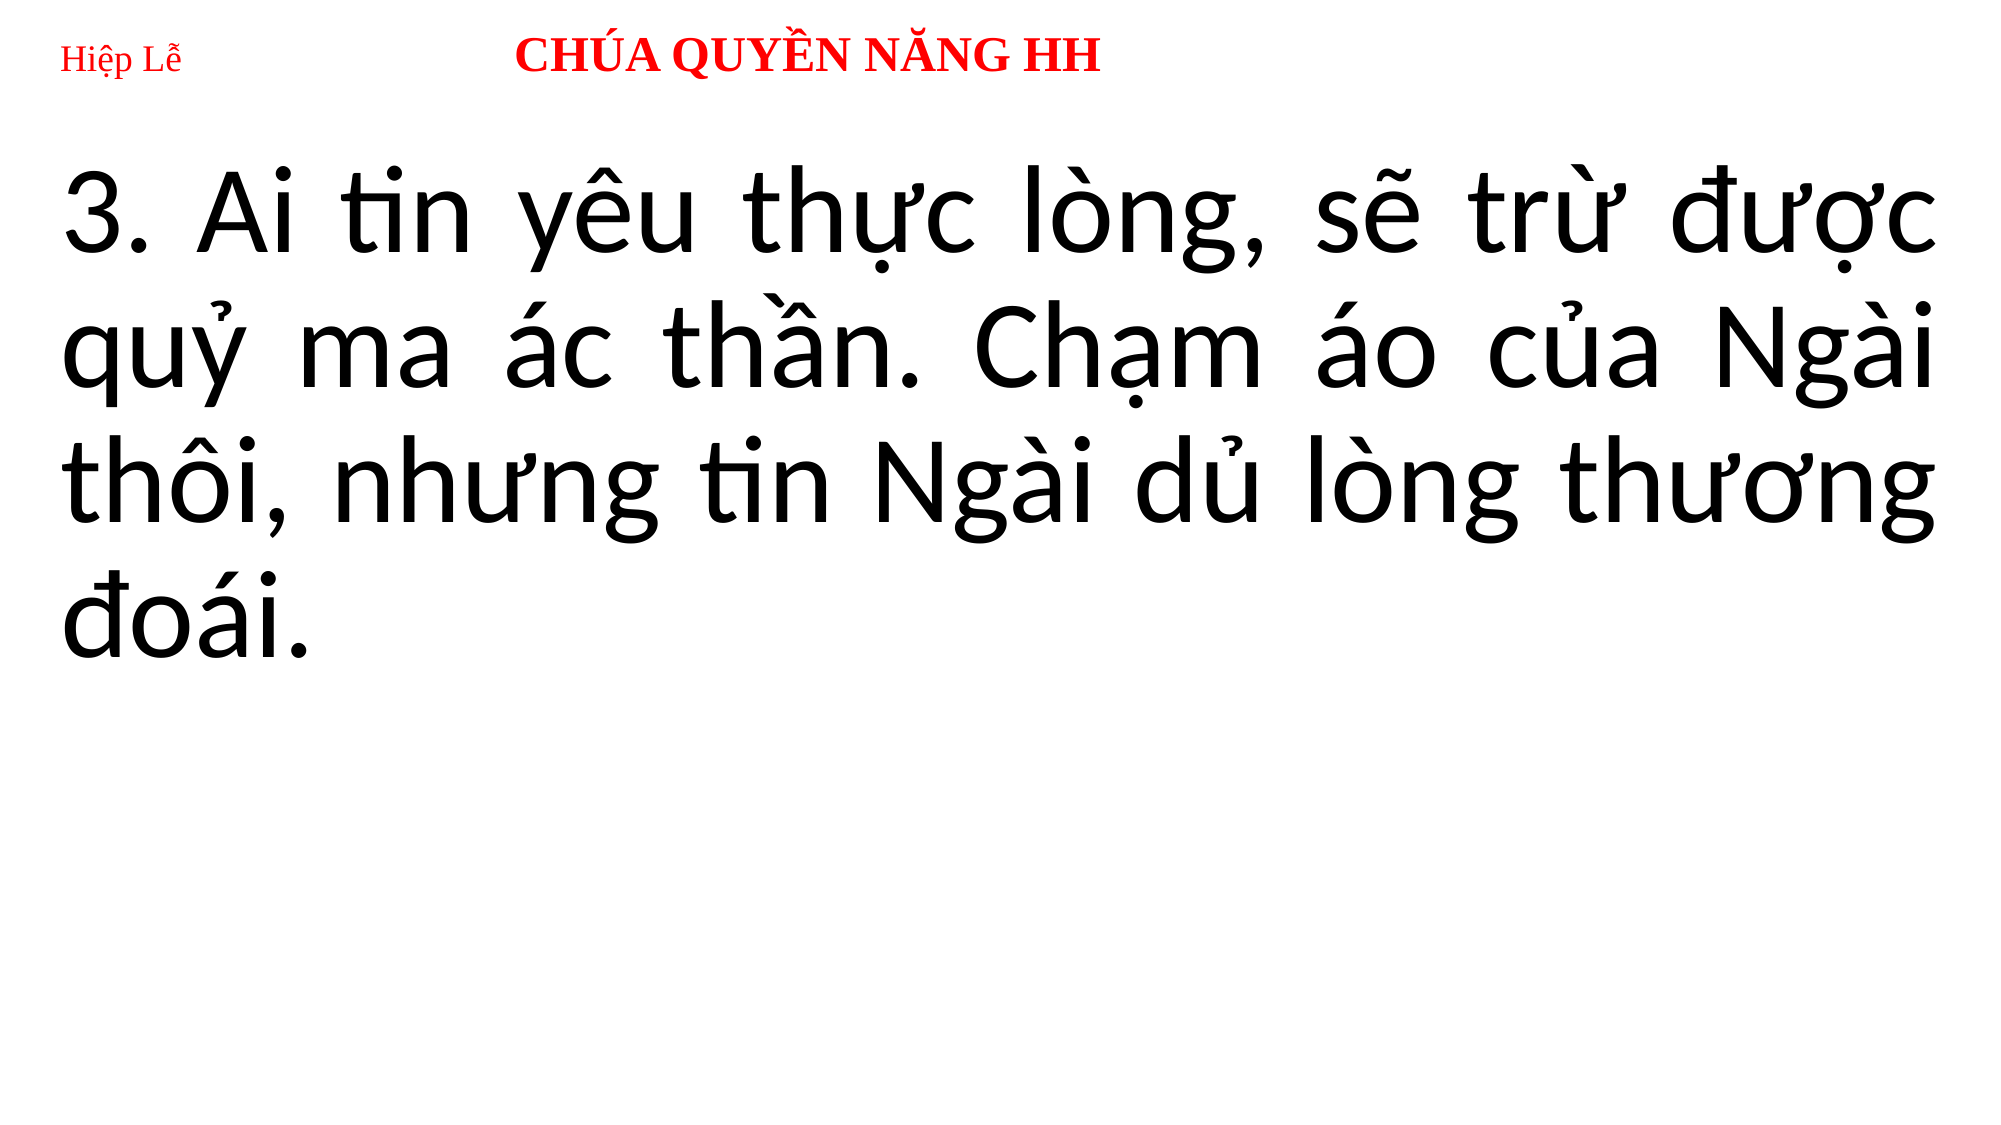

# Hiệp Lễ                                   CHÚA QUYỀN NĂNG HH
3. Ai tin yêu thực lòng, sẽ trừ được quỷ ma ác thần. Chạm áo của Ngài thôi, nhưng tin Ngài dủ lòng thương đoái.